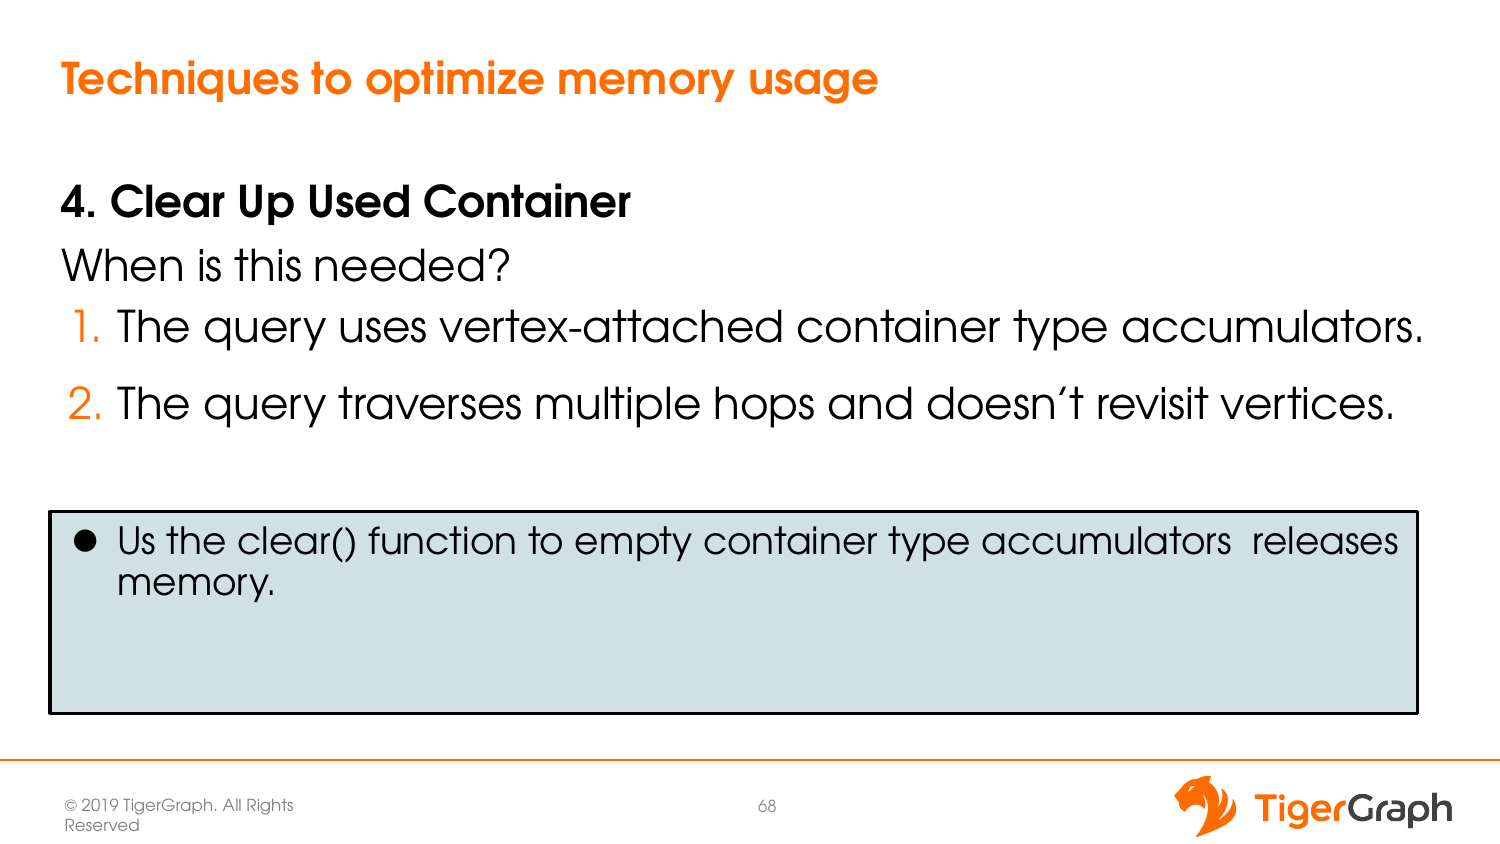

# Techniques to optimize memory usage
4. Clear Up Used Container
When is this needed?
The query uses vertex-attached container type accumulators.
The query traverses multiple hops and doesn’t revisit vertices.

Us the clear() function to empty container type accumulators  releases memory.
68